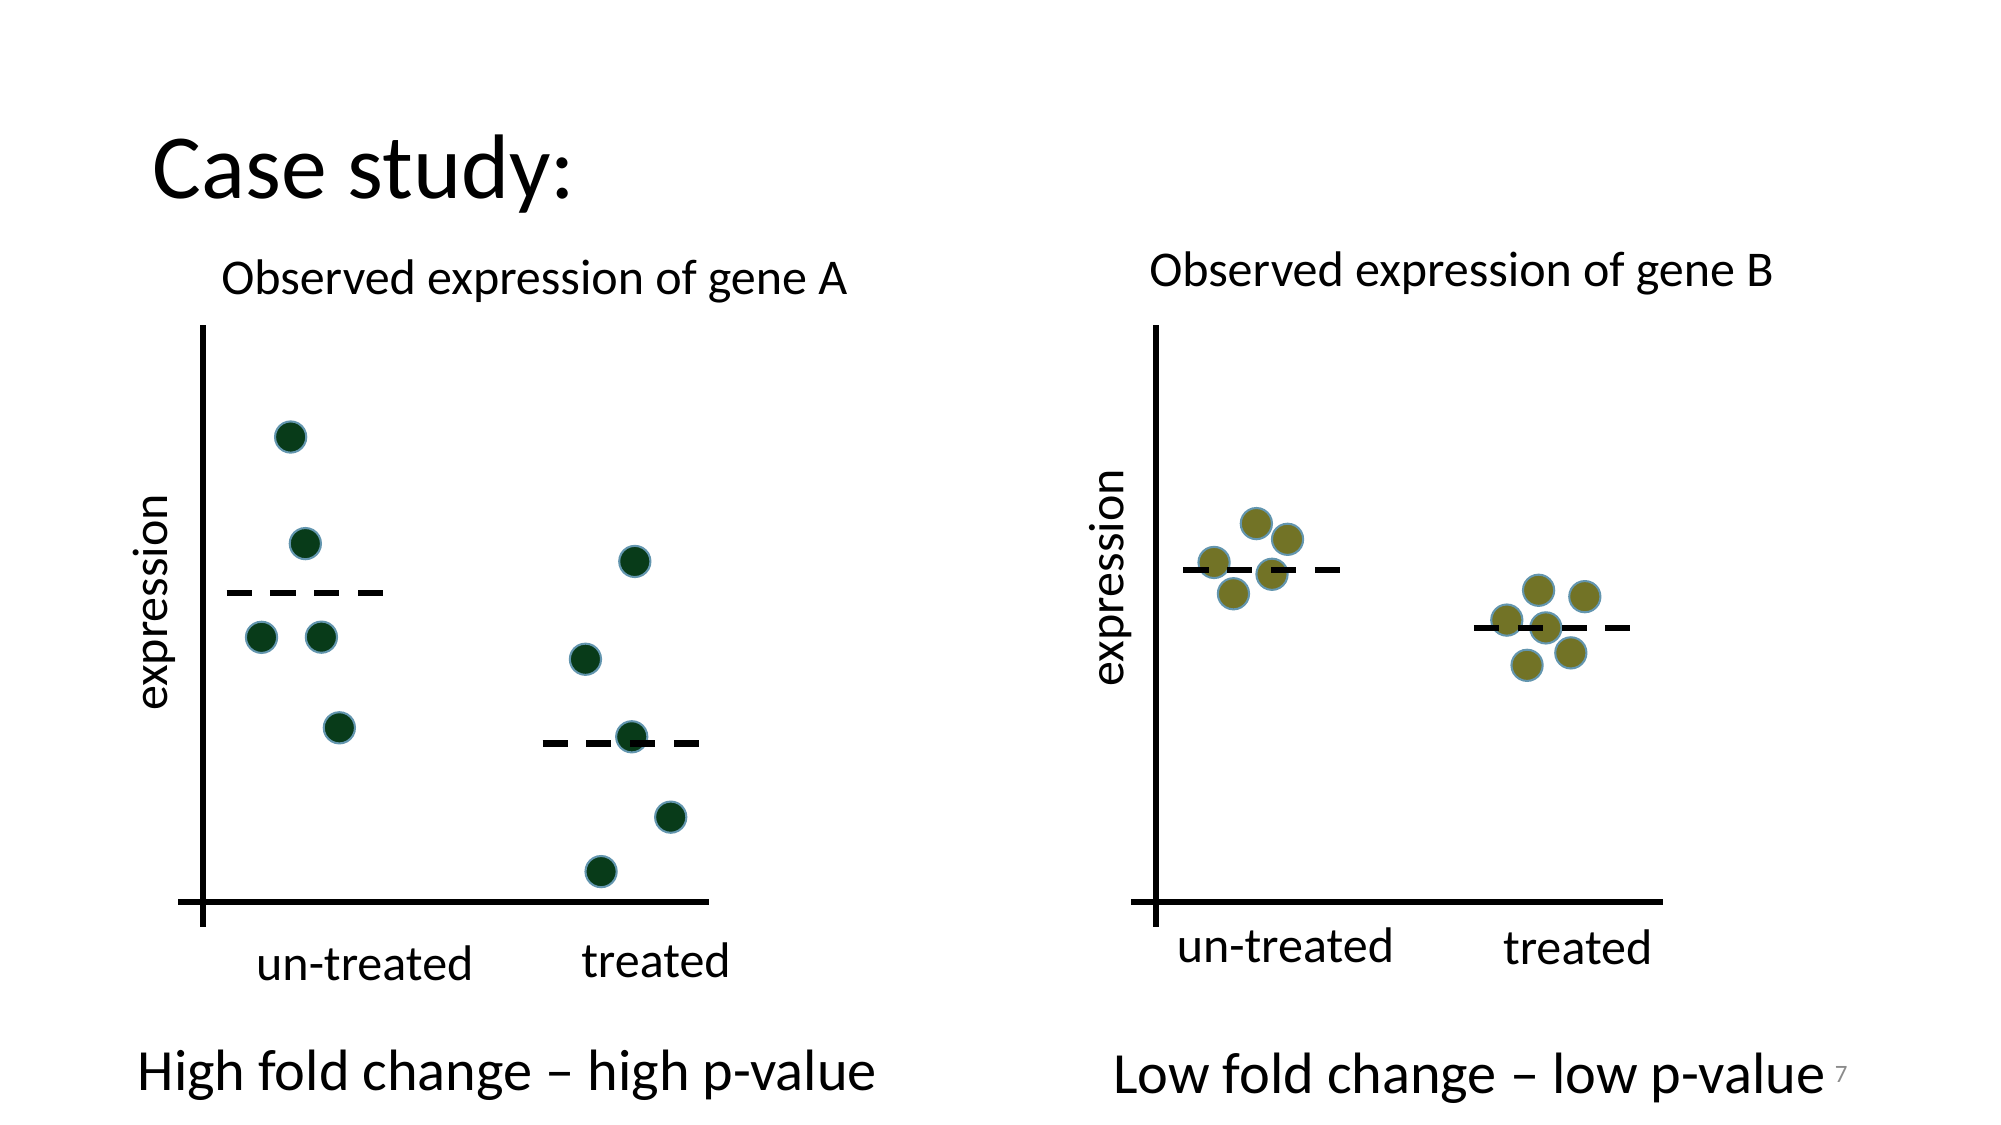

# Case study:
Observed expression of gene B
Observed expression of gene A

expression

expression

un-treated
treated
treated
un-treated
High fold change – high p-value
Low fold change – low p-value
7